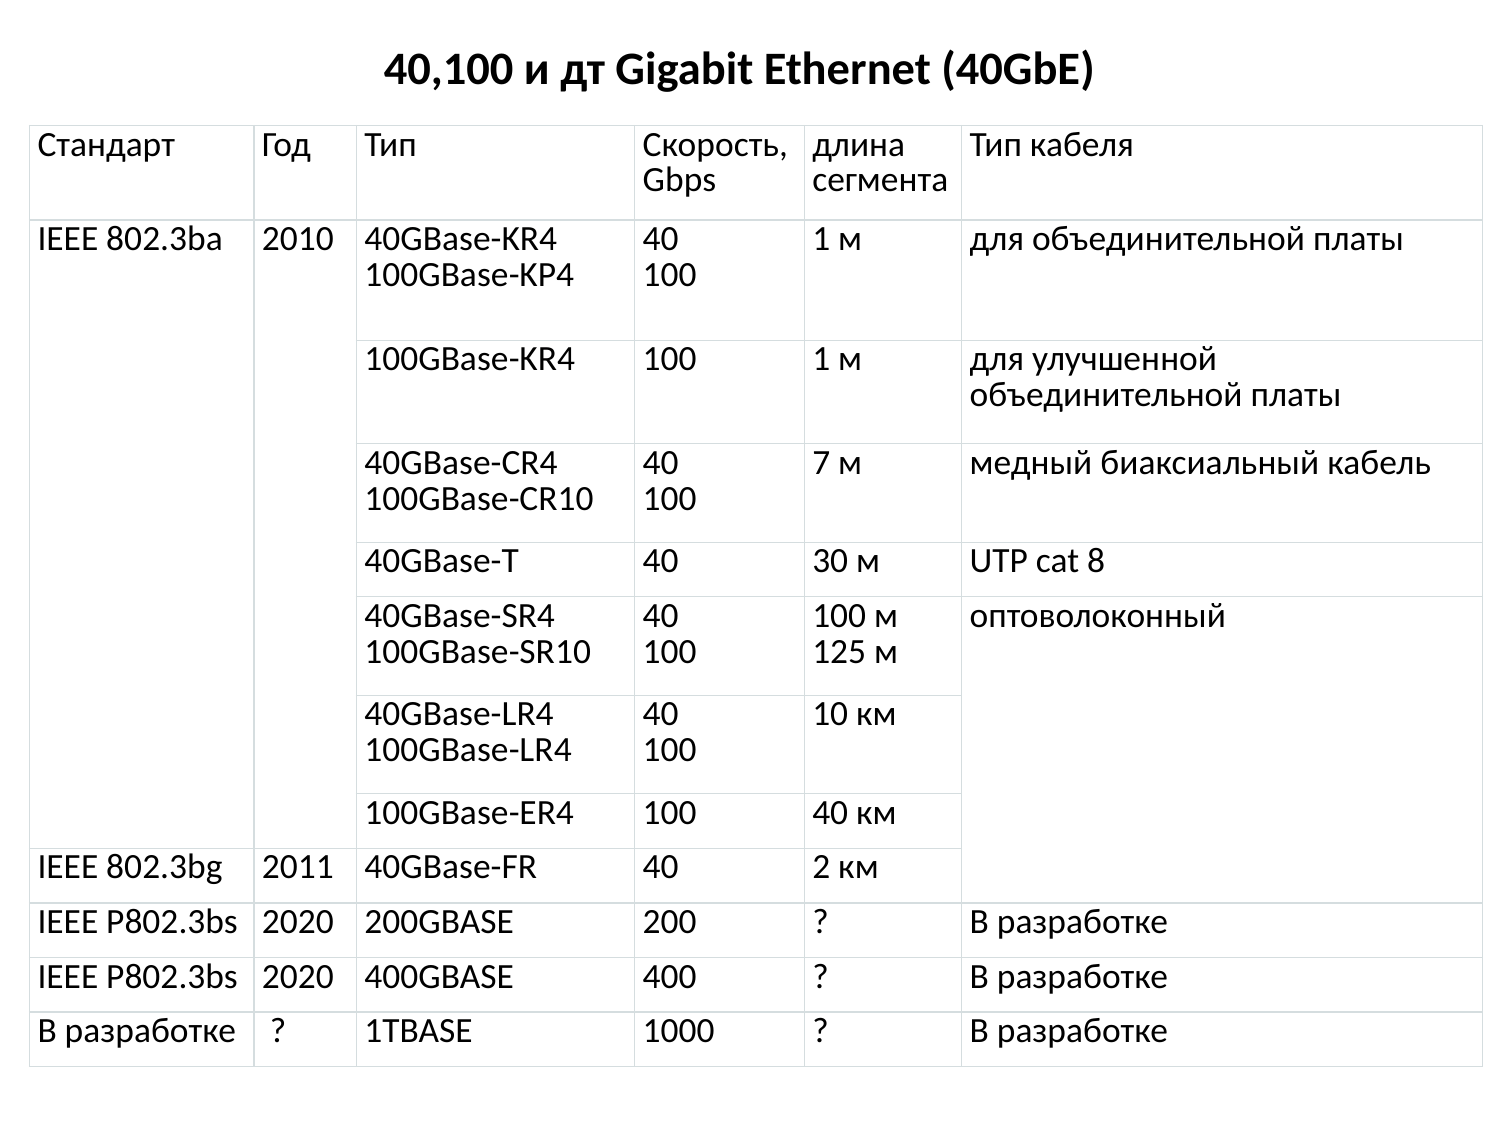

# 40,100 и дт Gigabit Ethernet (40GbE)
| Стандарт | Год | Тип | Скорость, Gbps | длина сегмента | Тип кабеля |
| --- | --- | --- | --- | --- | --- |
| IEEE 802.3ba | 2010 | 40GBase-KR4 100GBase-KP4 | 40 100 | 1 м | для объединительной платы |
|  |  | 100GBase-KR4 | 100 | 1 м | для улучшенной объединительной платы |
|  |  | 40GBase-CR4 100GBase-CR10 | 40 100 | 7 м | медный биаксиальный кабель |
|  |  | 40GBase-T | 40 | 30 м | UTP cat 8 |
|  |  | 40GBase-SR4 100GBase-SR10 | 40 100 | 100 м 125 м | оптоволоконный |
|  |  | 40GBase-LR4 100GBase-LR4 | 40 100 | 10 км |  |
|  |  | 100GBase-ER4 | 100 | 40 км |  |
| IEEE 802.3bg | 2011 | 40GBase-FR | 40 | 2 км |  |
| IEEE P802.3bs | 2020 | 200GBASE | 200 | ? | В разработке |
| IEEE P802.3bs | 2020 | 400GBASE | 400 | ? | В разработке |
| В разработке | ? | 1TBASE | 1000 | ? | В разработке |